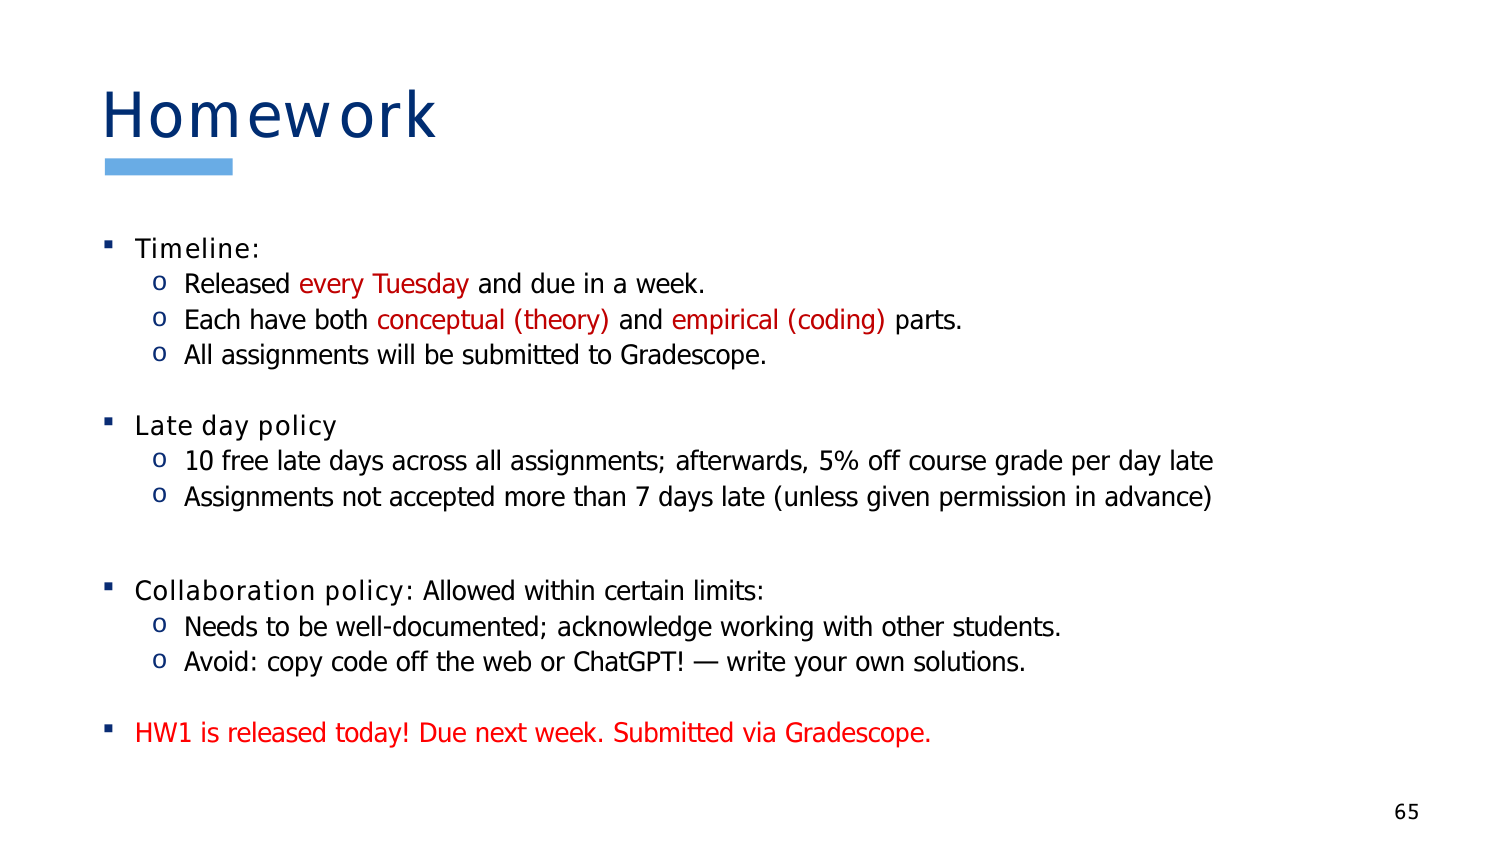

# Homework
Timeline:
Released every Tuesday and due in a week.
Each have both conceptual (theory) and empirical (coding) parts.
All assignments will be submitted to Gradescope.
Late day policy
10 free late days across all assignments; afterwards, 5% off course grade per day late
Assignments not accepted more than 7 days late (unless given permission in advance)

Collaboration policy: Allowed within certain limits:
Needs to be well-documented; acknowledge working with other students.
Avoid: copy code off the web or ChatGPT! — write your own solutions.
HW1 is released today! Due next week. Submitted via Gradescope.